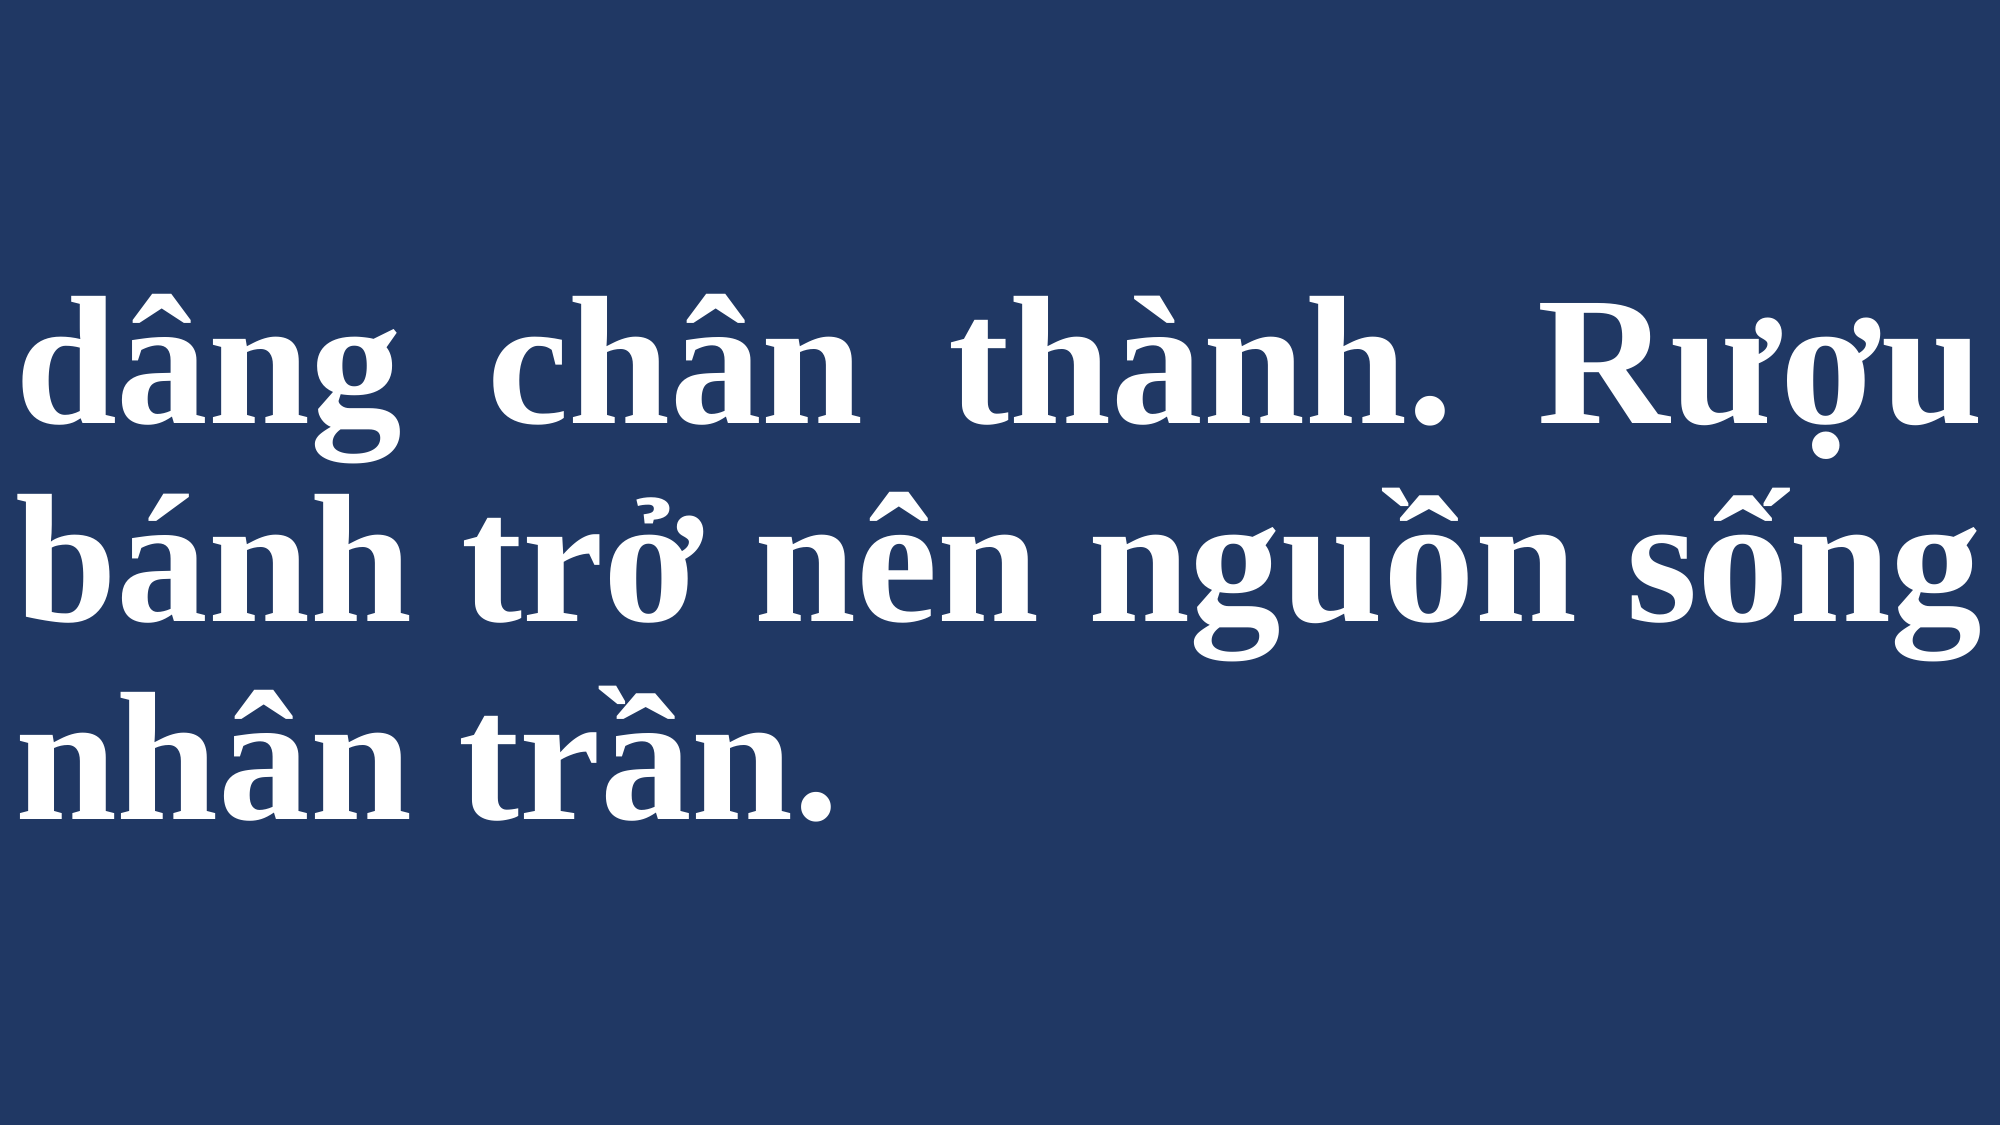

# dâng chân thành. Rượu bánh trở nên nguồn sống nhân trần.